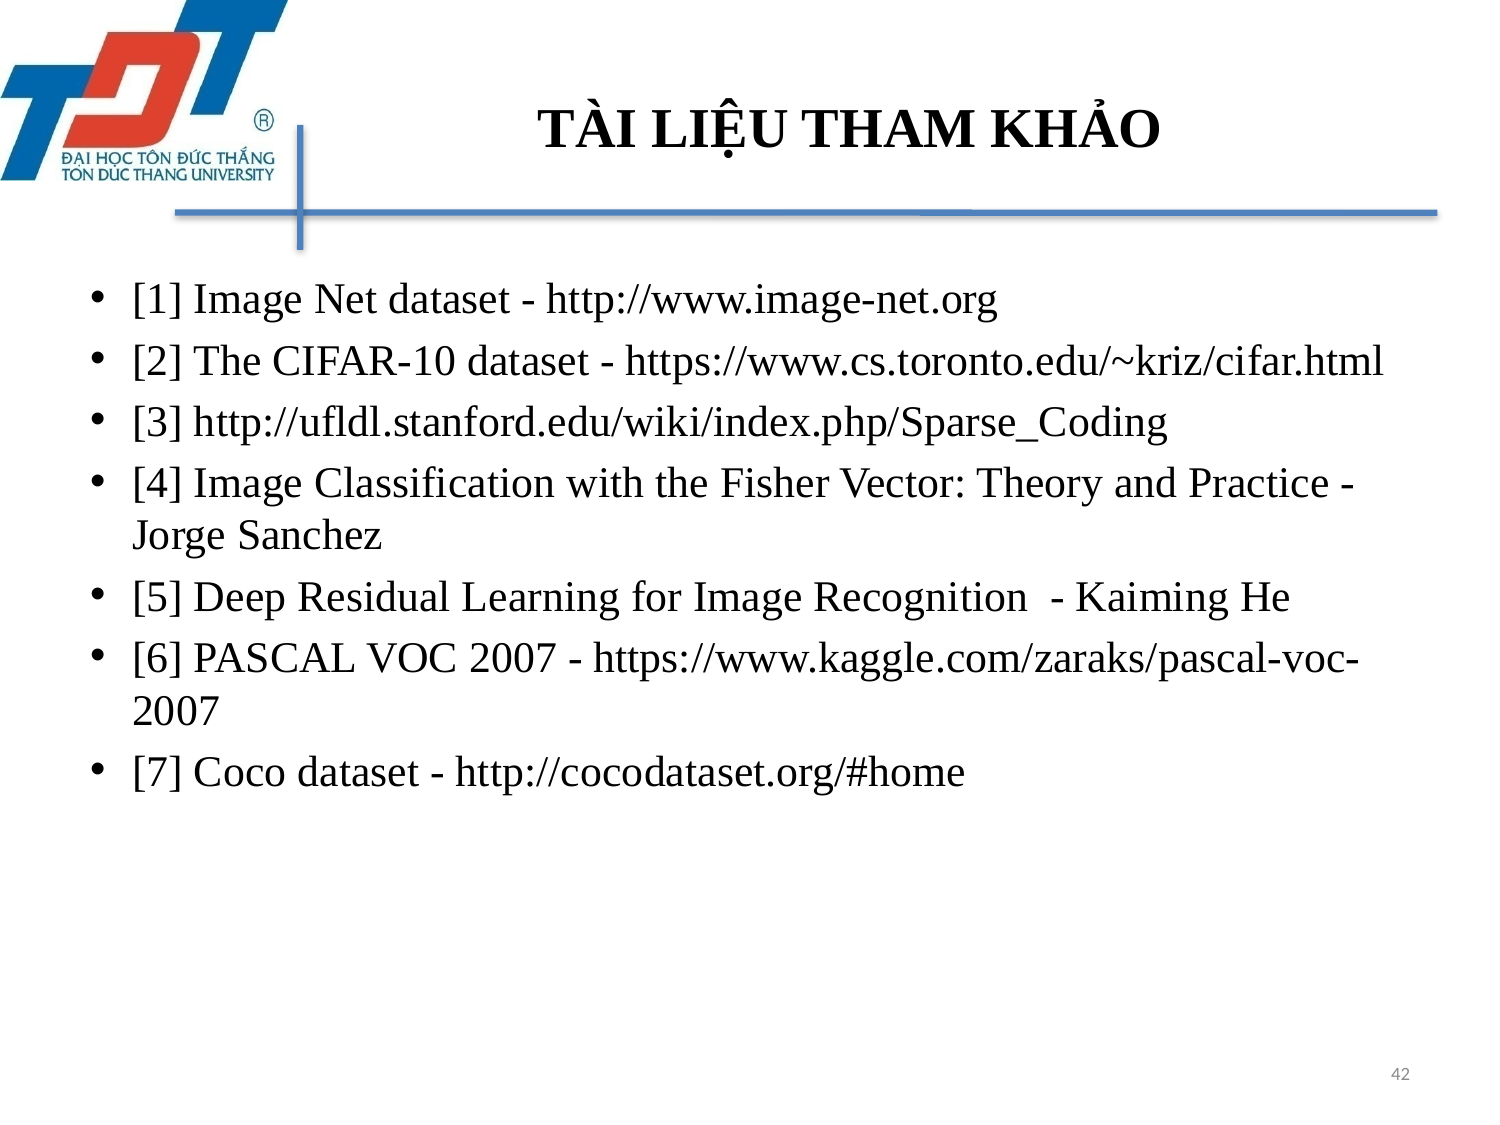

# TÀI LIỆU THAM KHẢO
[1] Image Net dataset - http://www.image-net.org
[2] The CIFAR-10 dataset - https://www.cs.toronto.edu/~kriz/cifar.html
[3] http://ufldl.stanford.edu/wiki/index.php/Sparse_Coding
[4] Image Classification with the Fisher Vector: Theory and Practice - Jorge Sanchez
[5] Deep Residual Learning for Image Recognition  - Kaiming He
[6] PASCAL VOC 2007 - https://www.kaggle.com/zaraks/pascal-voc-2007
[7] Coco dataset - http://cocodataset.org/#home
42